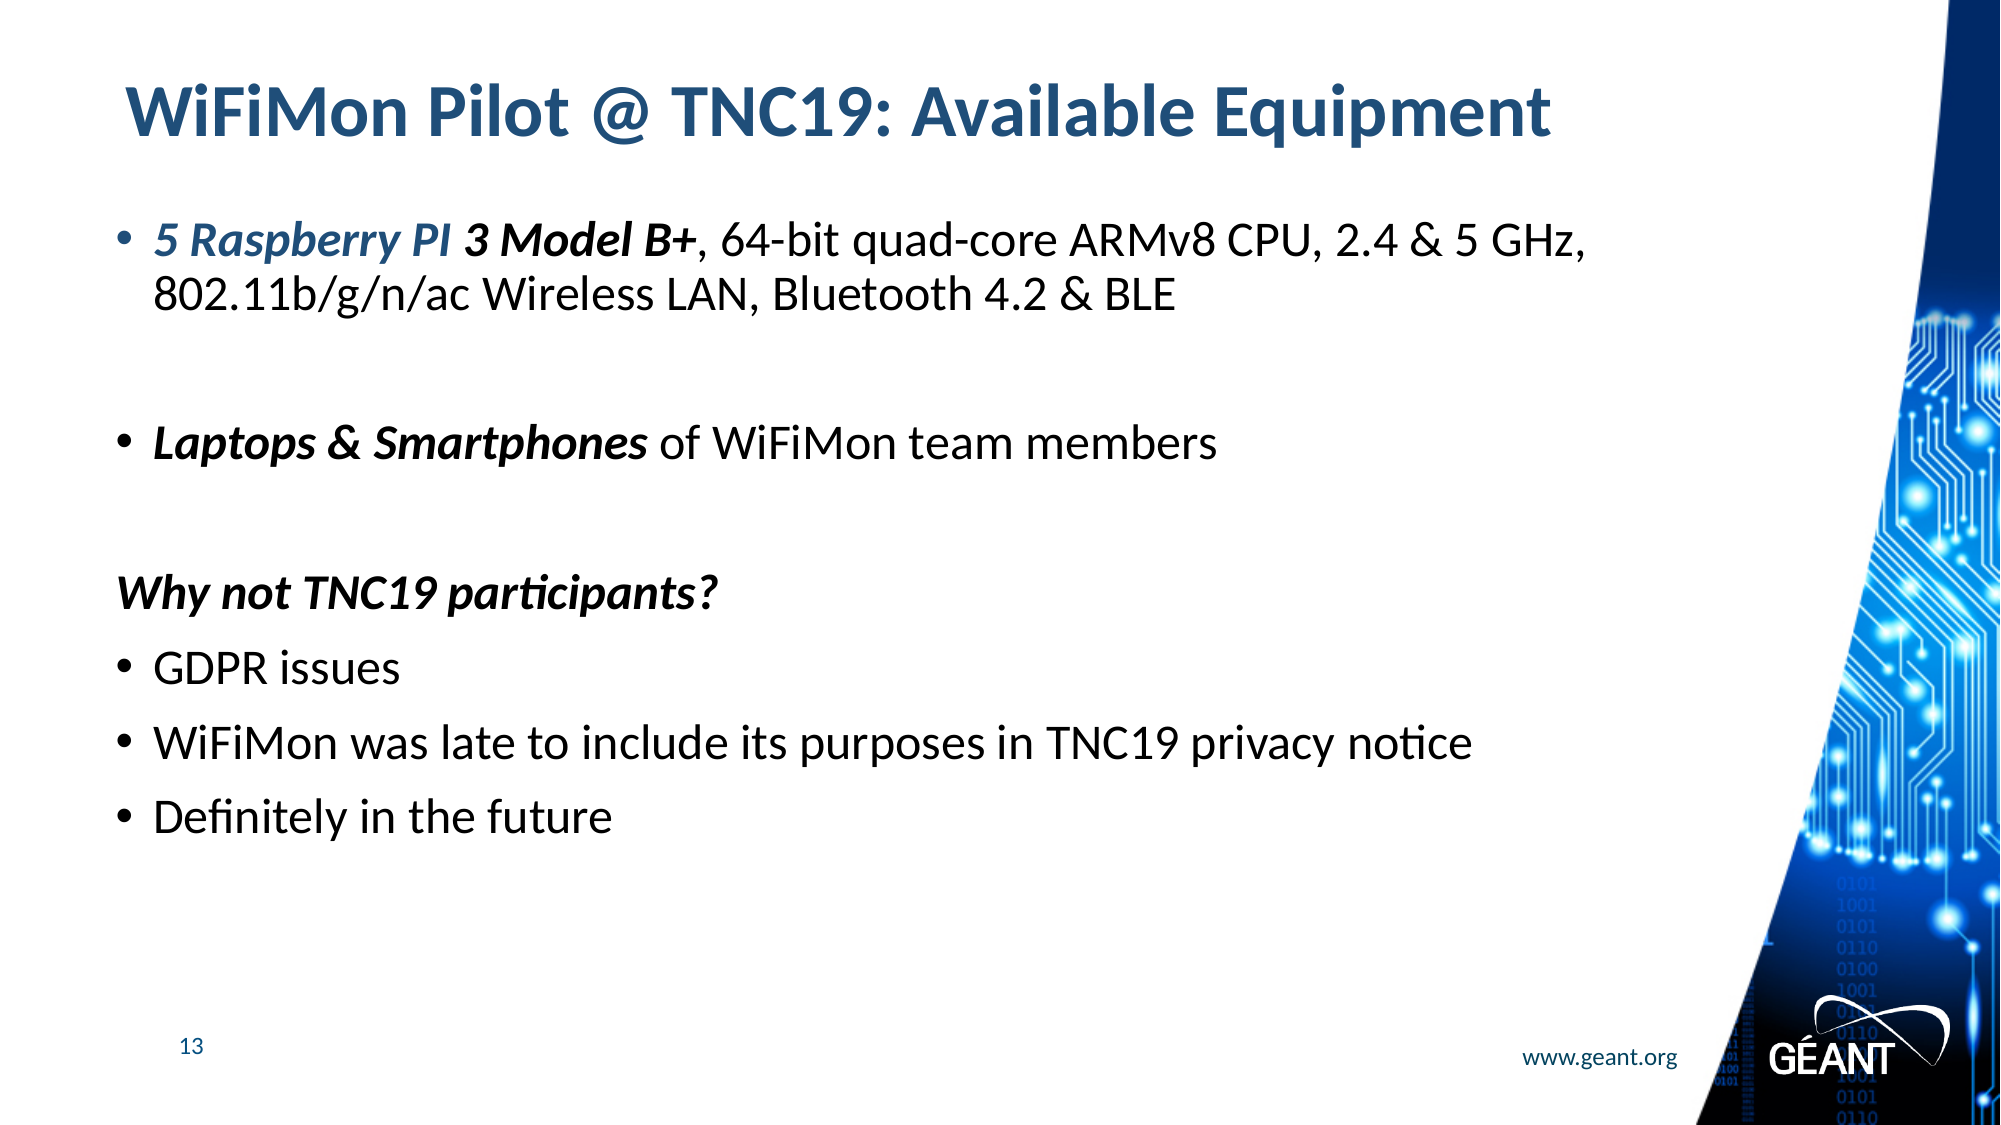

WiFiMon Pilot @ TNC19: Available Equipment
5 Raspberry PI 3 Model B+, 64-bit quad-core ARMv8 CPU, 2.4 & 5 GHz, 802.11b/g/n/ac Wireless LAN, Bluetooth 4.2 & BLE

Laptops & Smartphones of WiFiMon team members

Why not TNC19 participants?
GDPR issues
WiFiMon was late to include its purposes in TNC19 privacy notice
Definitely in the future